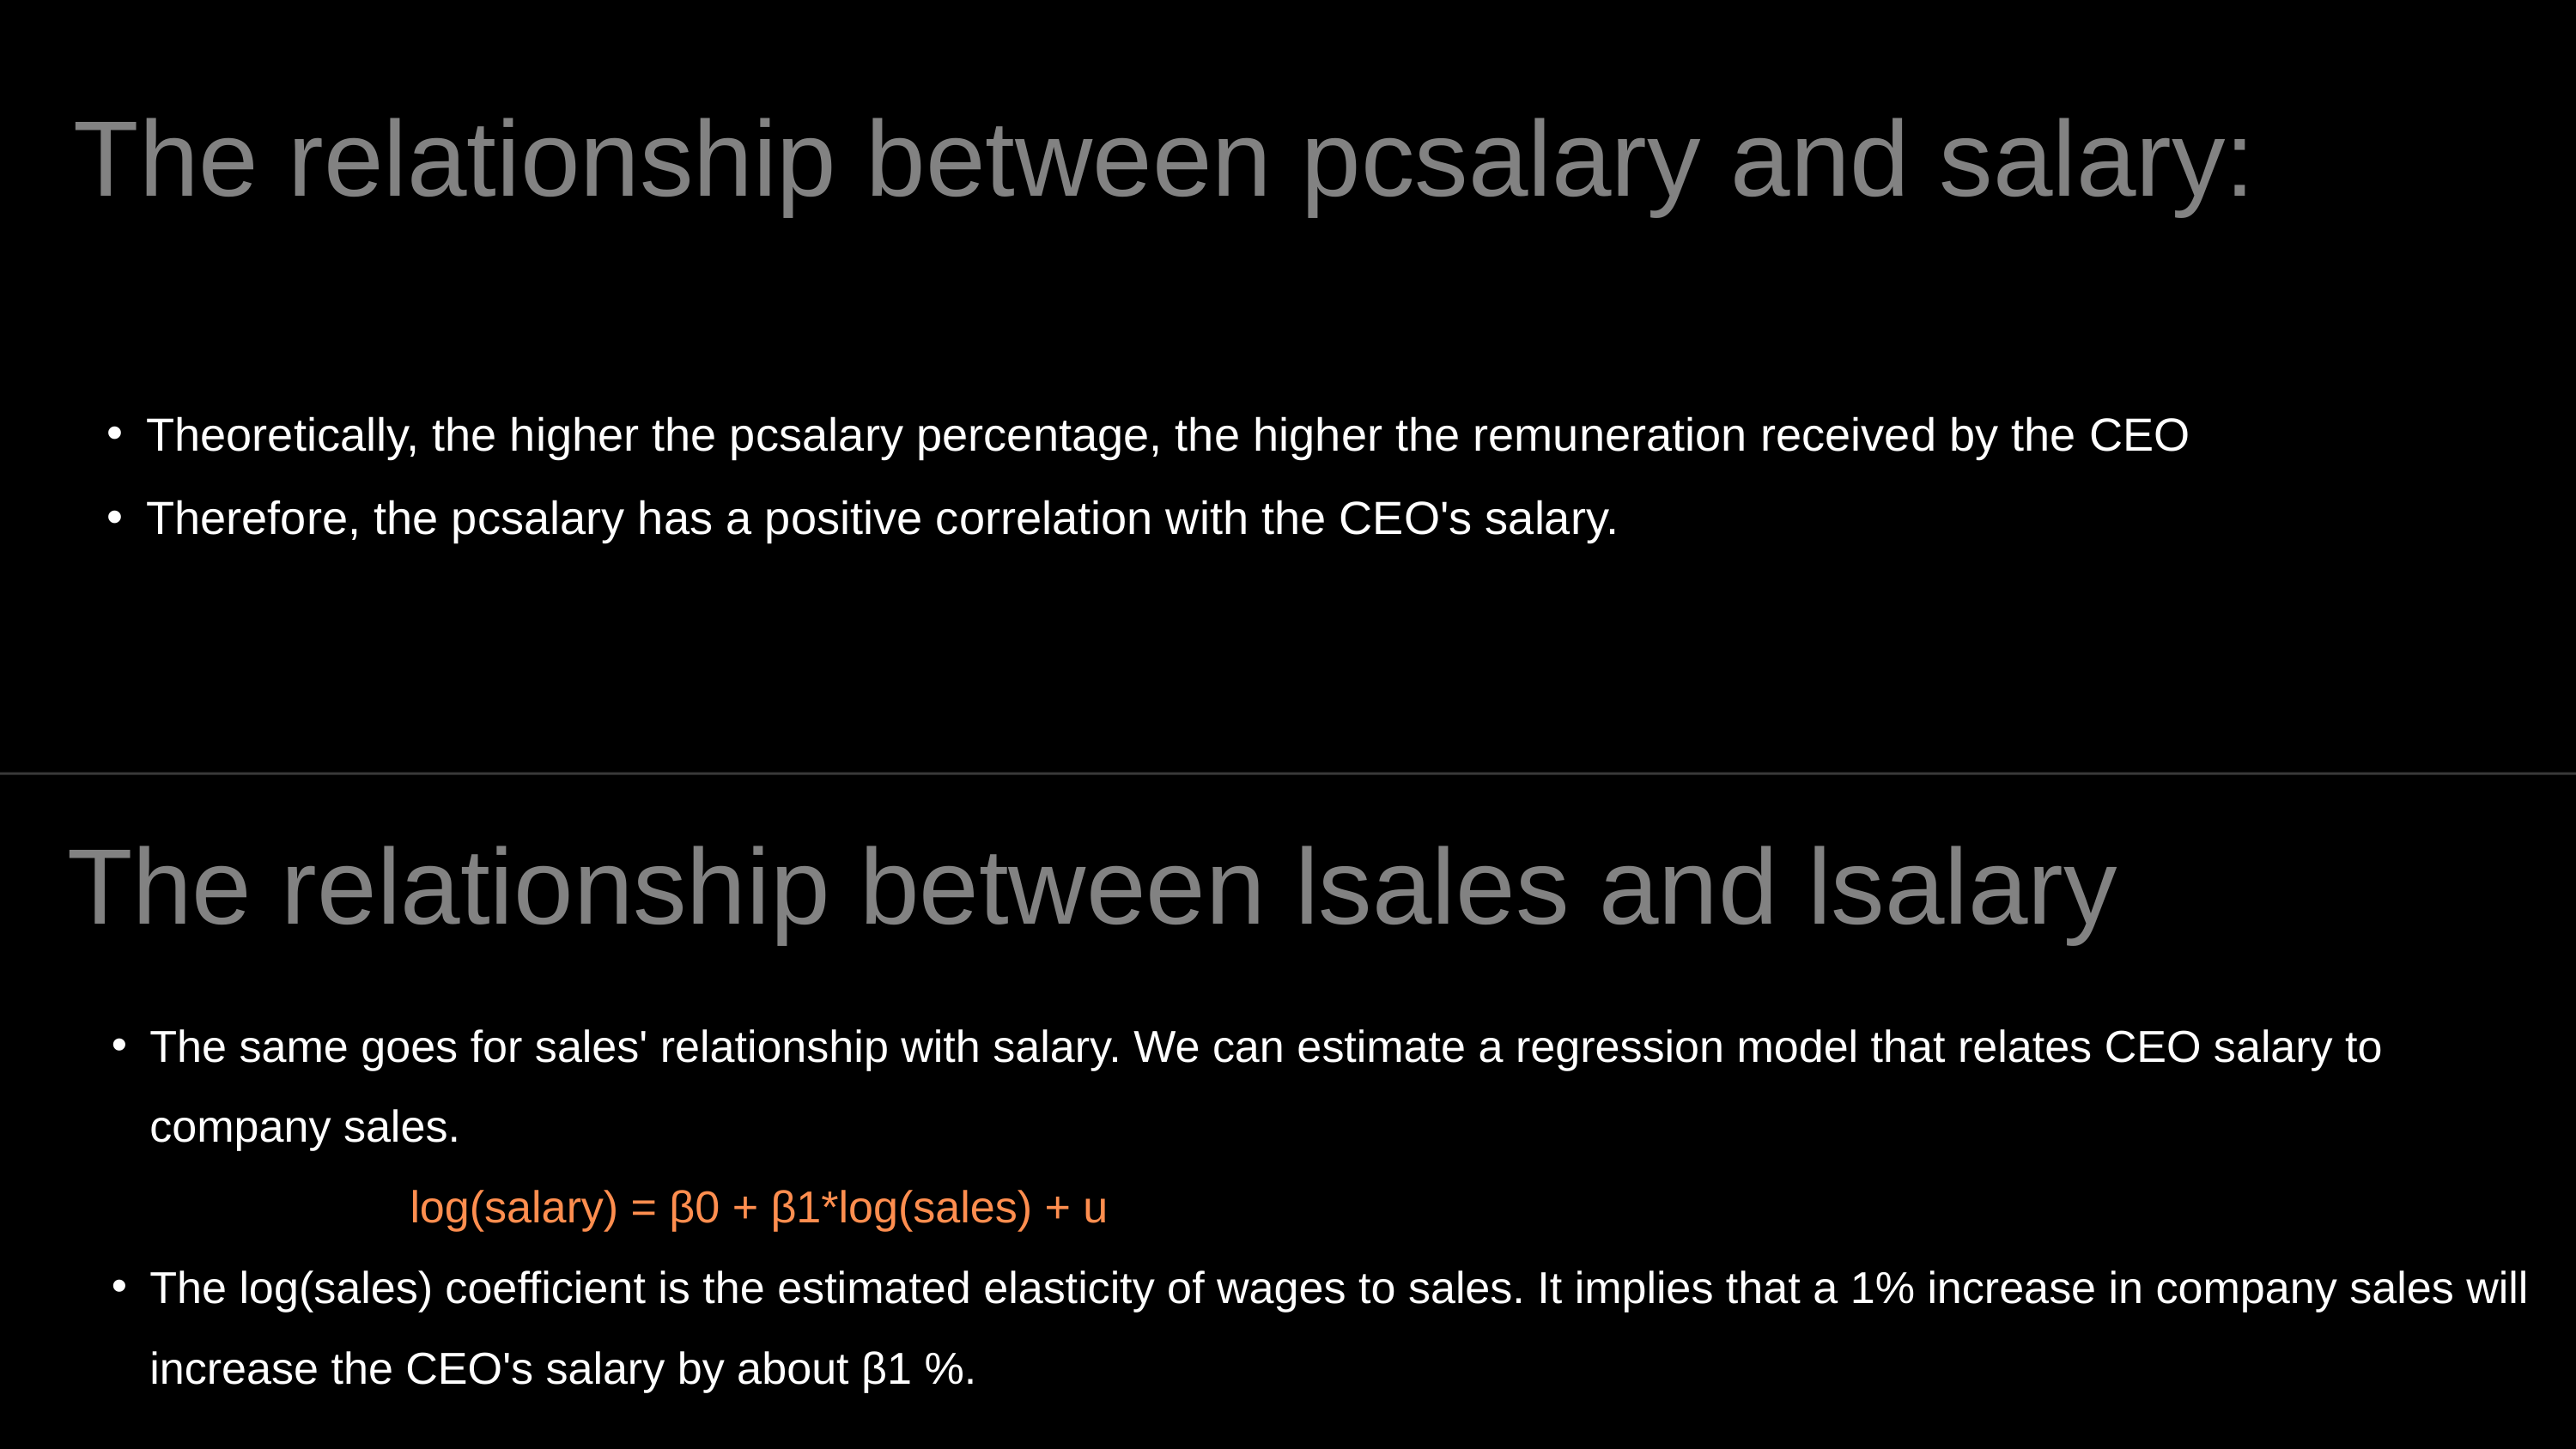

The relationship between pcsalary and salary:

Theoretically, the higher the pcsalary percentage, the higher the remuneration received by the CEO
Therefore, the pcsalary has a positive correlation with the CEO's salary.

The relationship between lsales and lsalary
The same goes for sales' relationship with salary. We can estimate a regression model that relates CEO salary to company sales.
                           log(salary) = β0 + β1*log(sales) + u
The log(sales) coefficient is the estimated elasticity of wages to sales. It implies that a 1% increase in company sales will increase the CEO's salary by about β1 %.